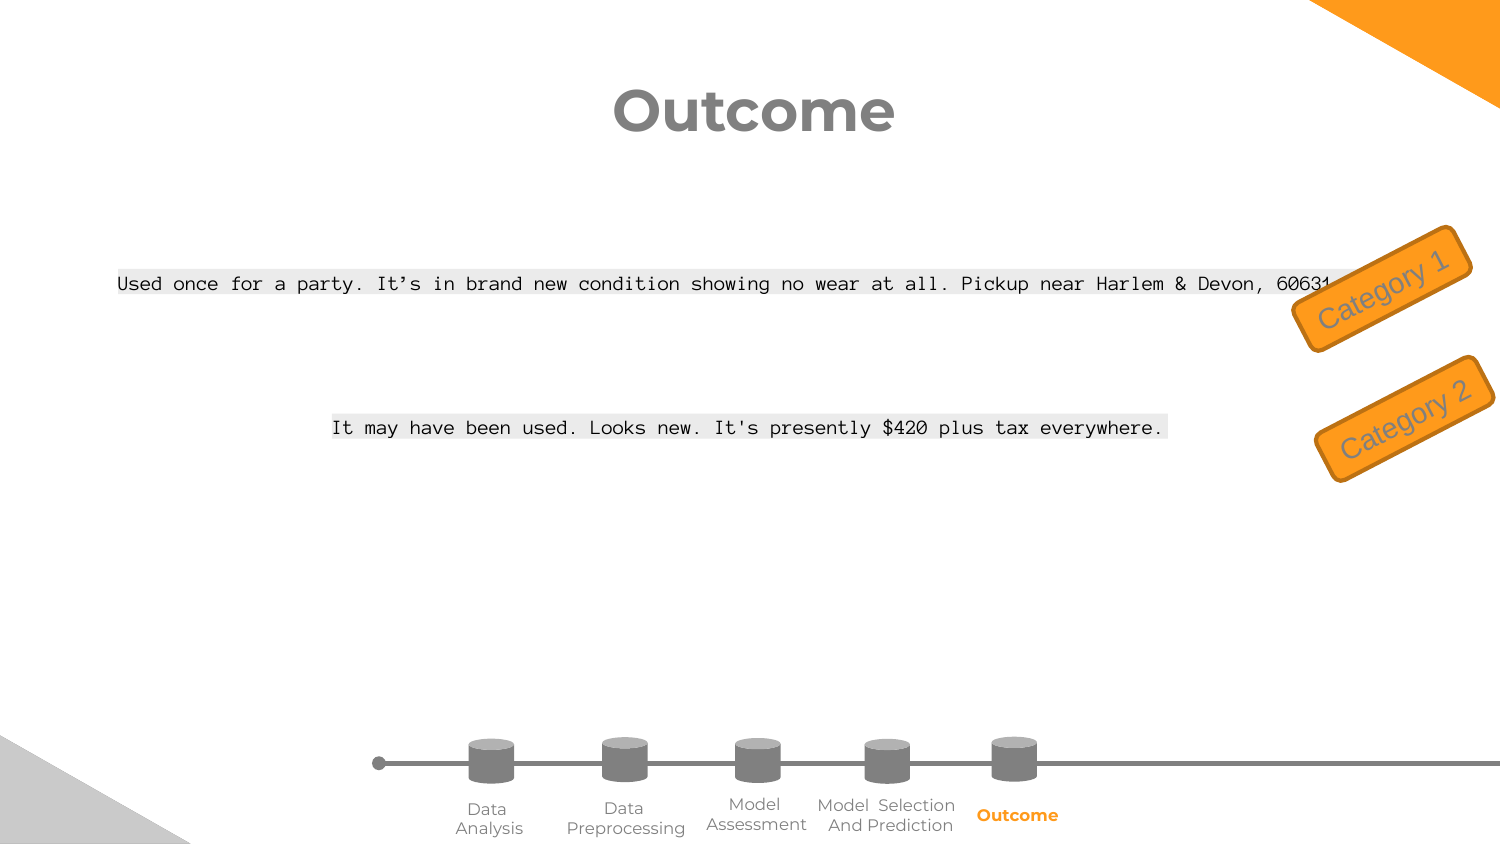

# Outcome
Used once for a party. It’s in brand new condition showing no wear at all. Pickup near Harlem & Devon, 60631 zip
Category 1
It may have been used. Looks new. It's presently $420 plus tax everywhere.
Category 2

Model  Selection
And Prediction

Model
Assessment

Outcome
Data
Preprocessing
Data
Analysis